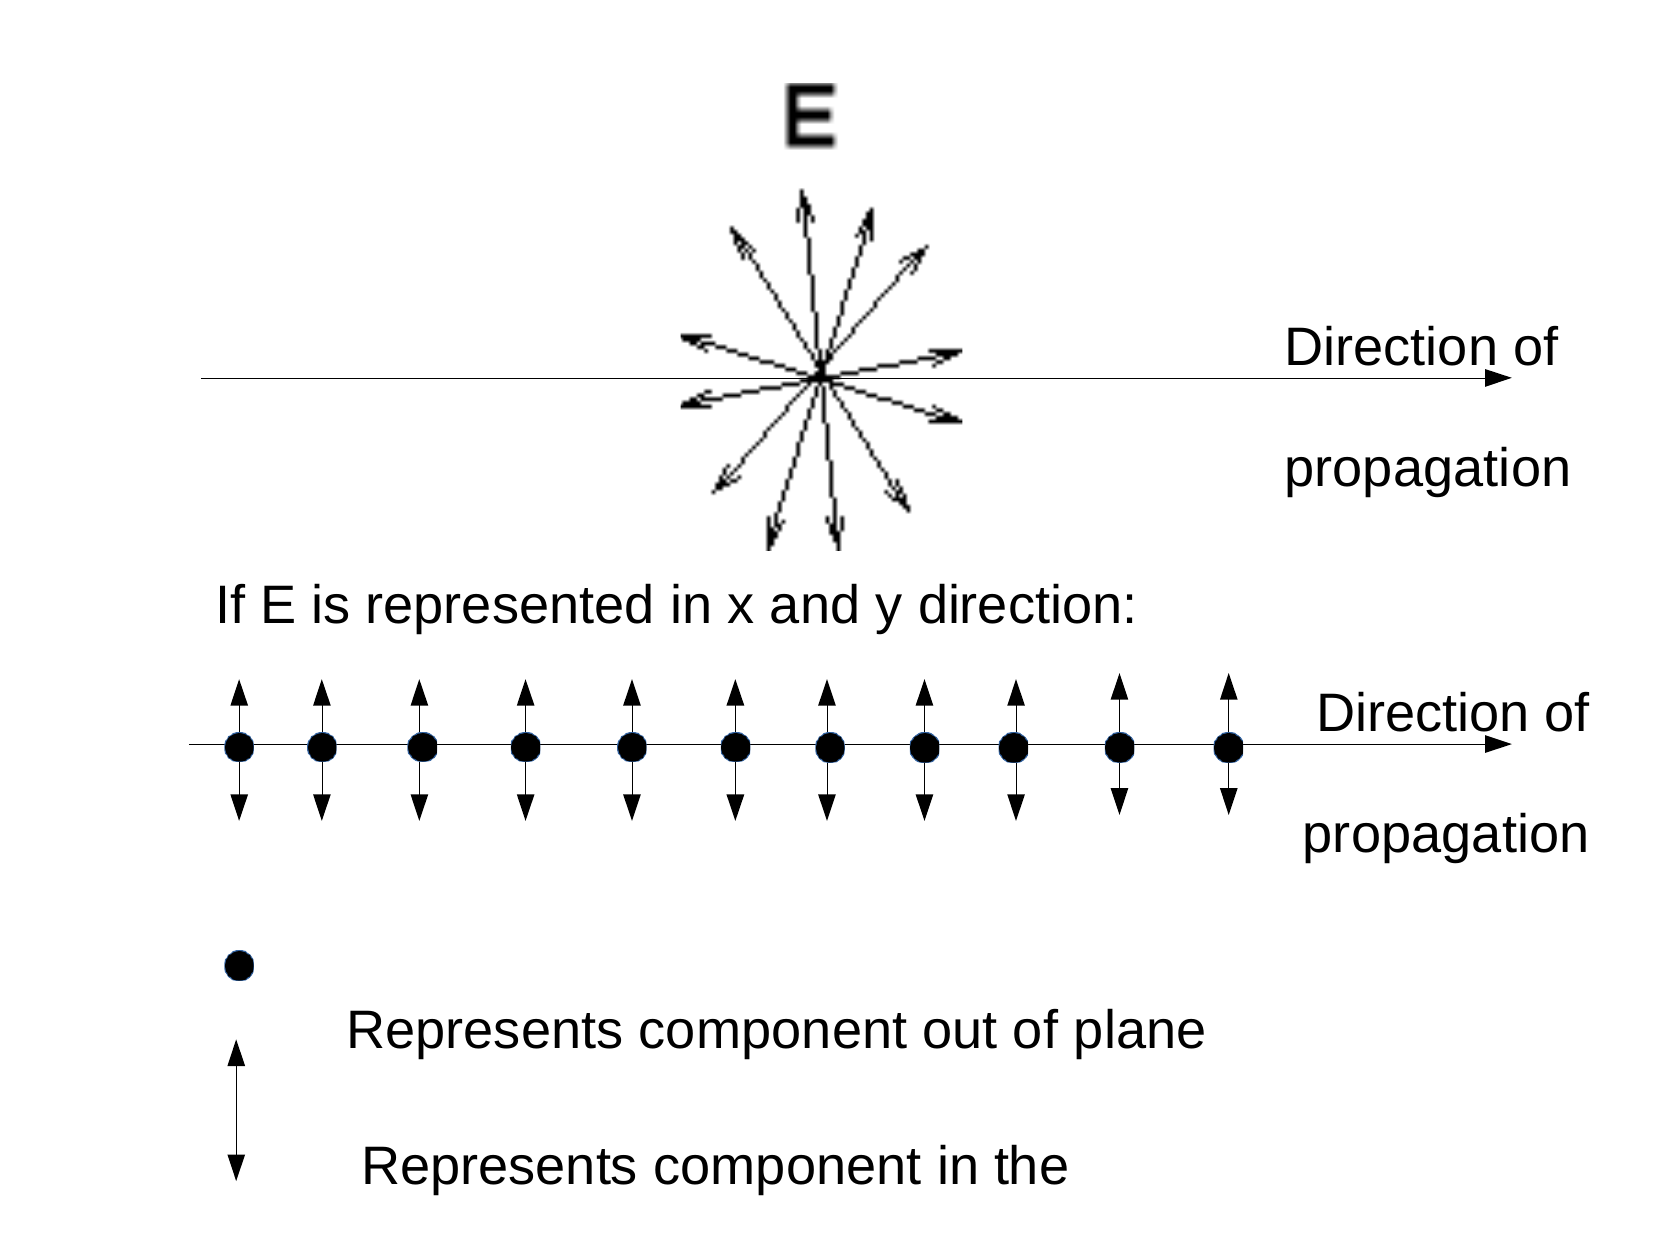

# Direction of  propagation
If E is represented in x and y direction:
Direction of  propagation

Represents component out of plane  Represents component in the plane